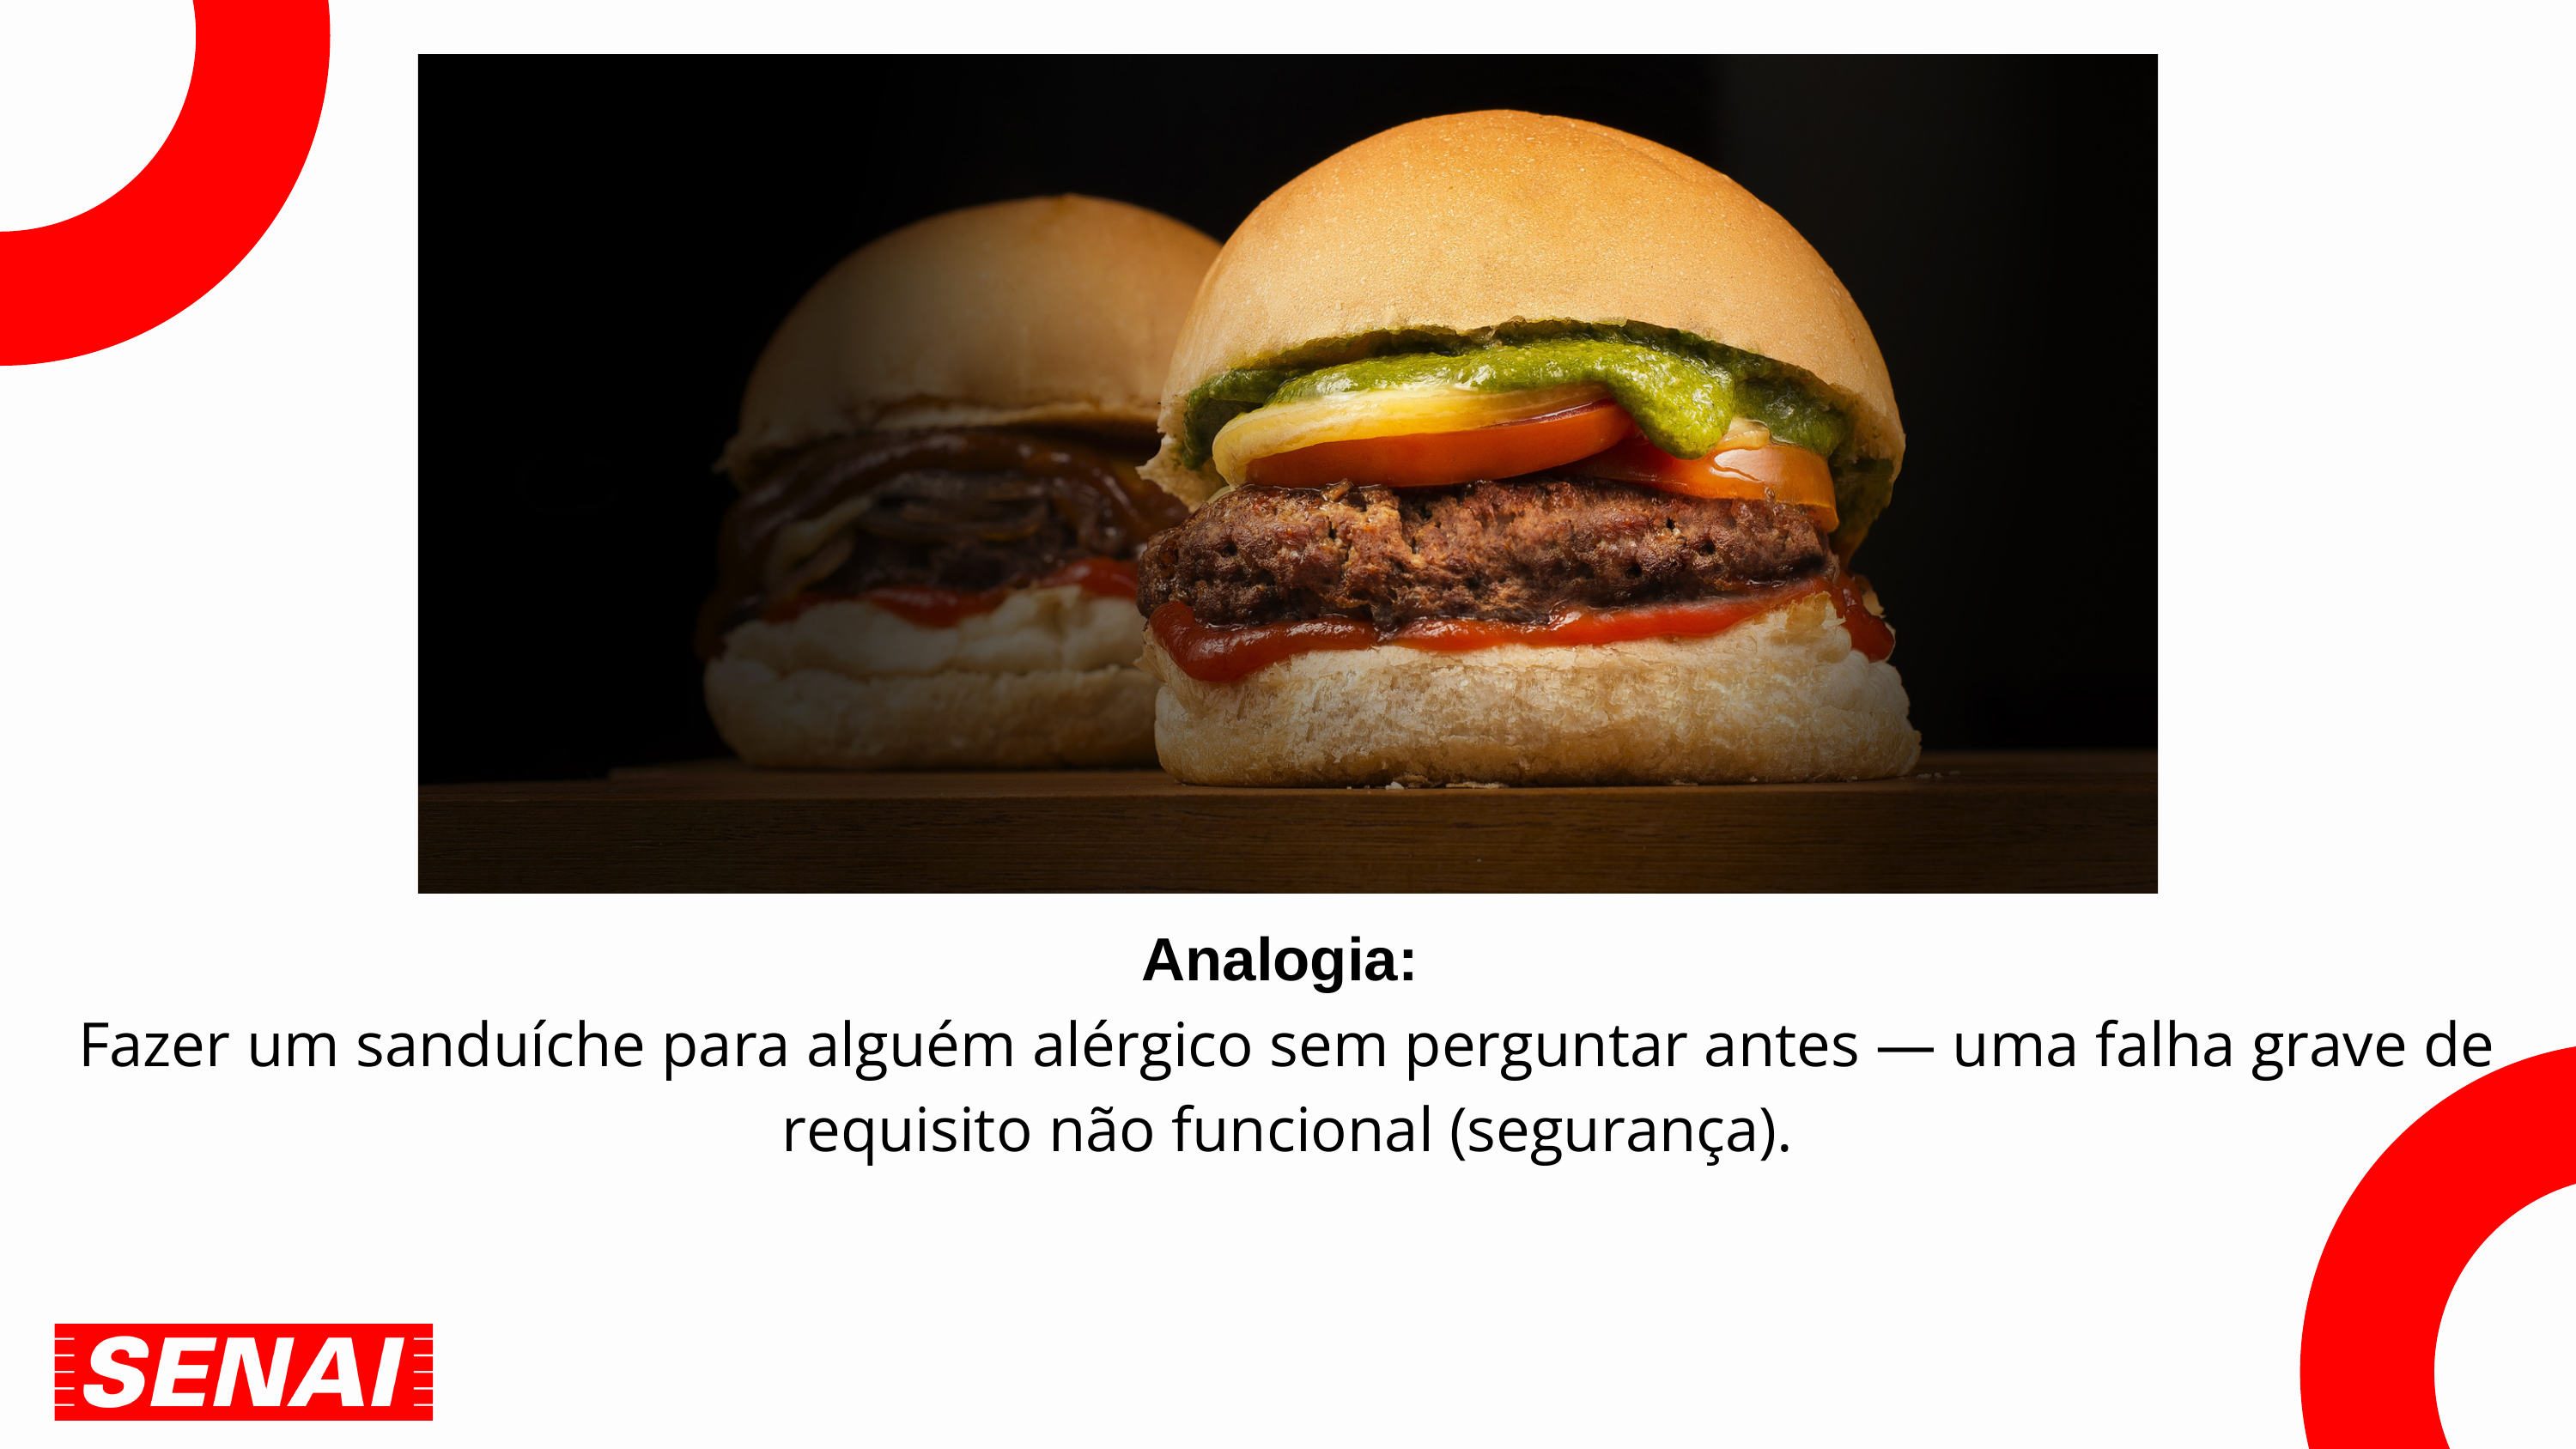

Analogia:
Fazer um sanduíche para alguém alérgico sem perguntar antes — uma falha grave de requisito não funcional (segurança).